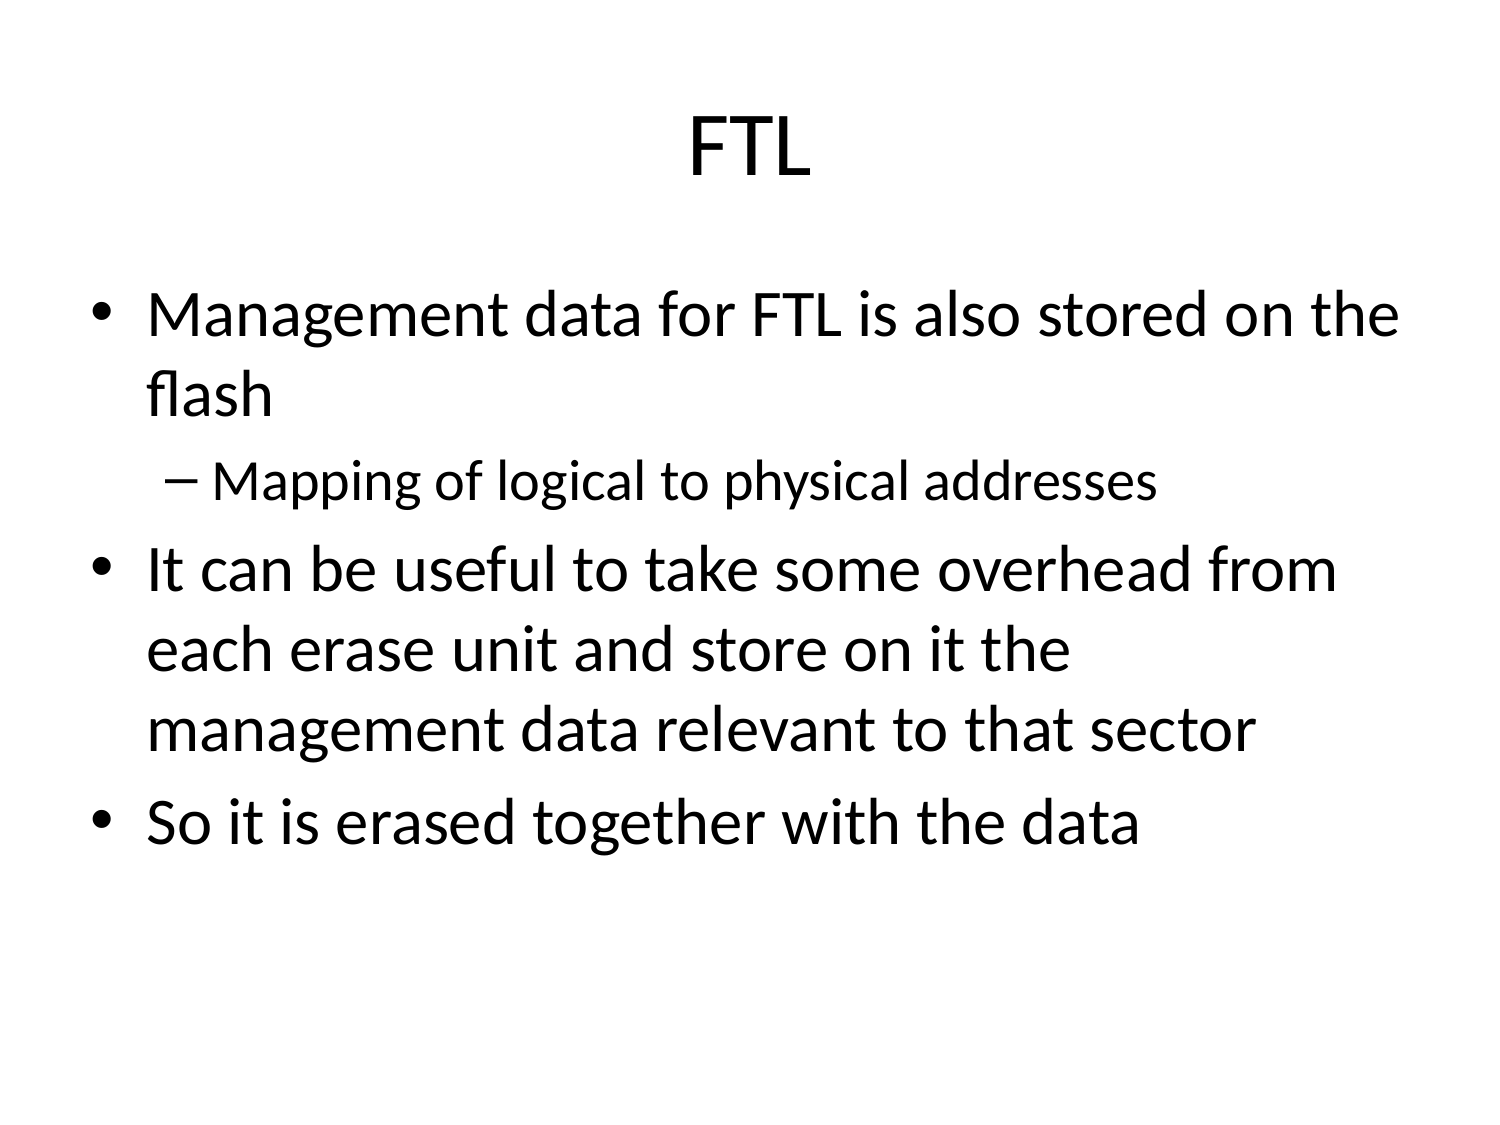

# FTL
Management data for FTL is also stored on the flash
Mapping of logical to physical addresses
It can be useful to take some overhead from each erase unit and store on it the management data relevant to that sector
So it is erased together with the data